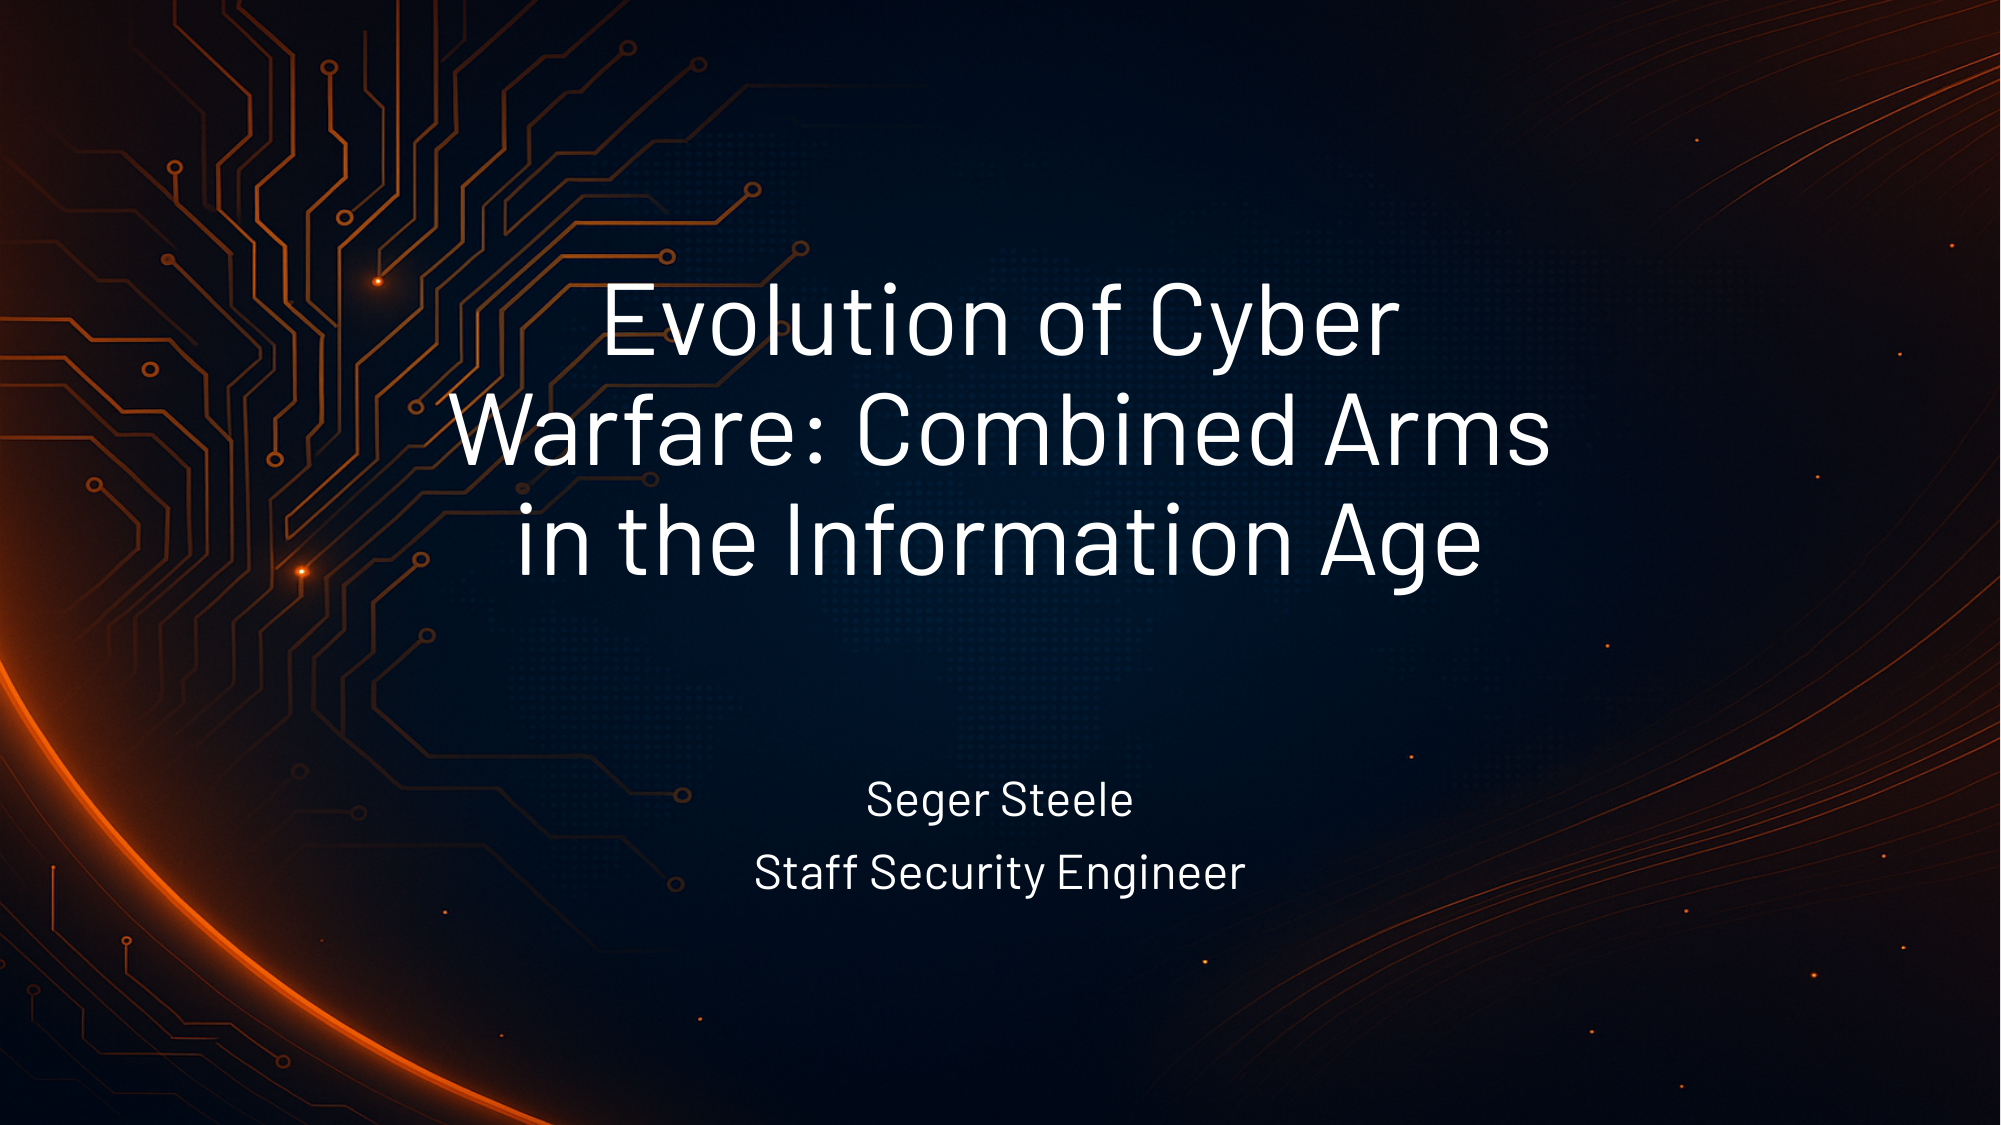

# Evolution of Cyber Warfare: Combined Arms in the Information Age
Seger Steele
Staff Security Engineer